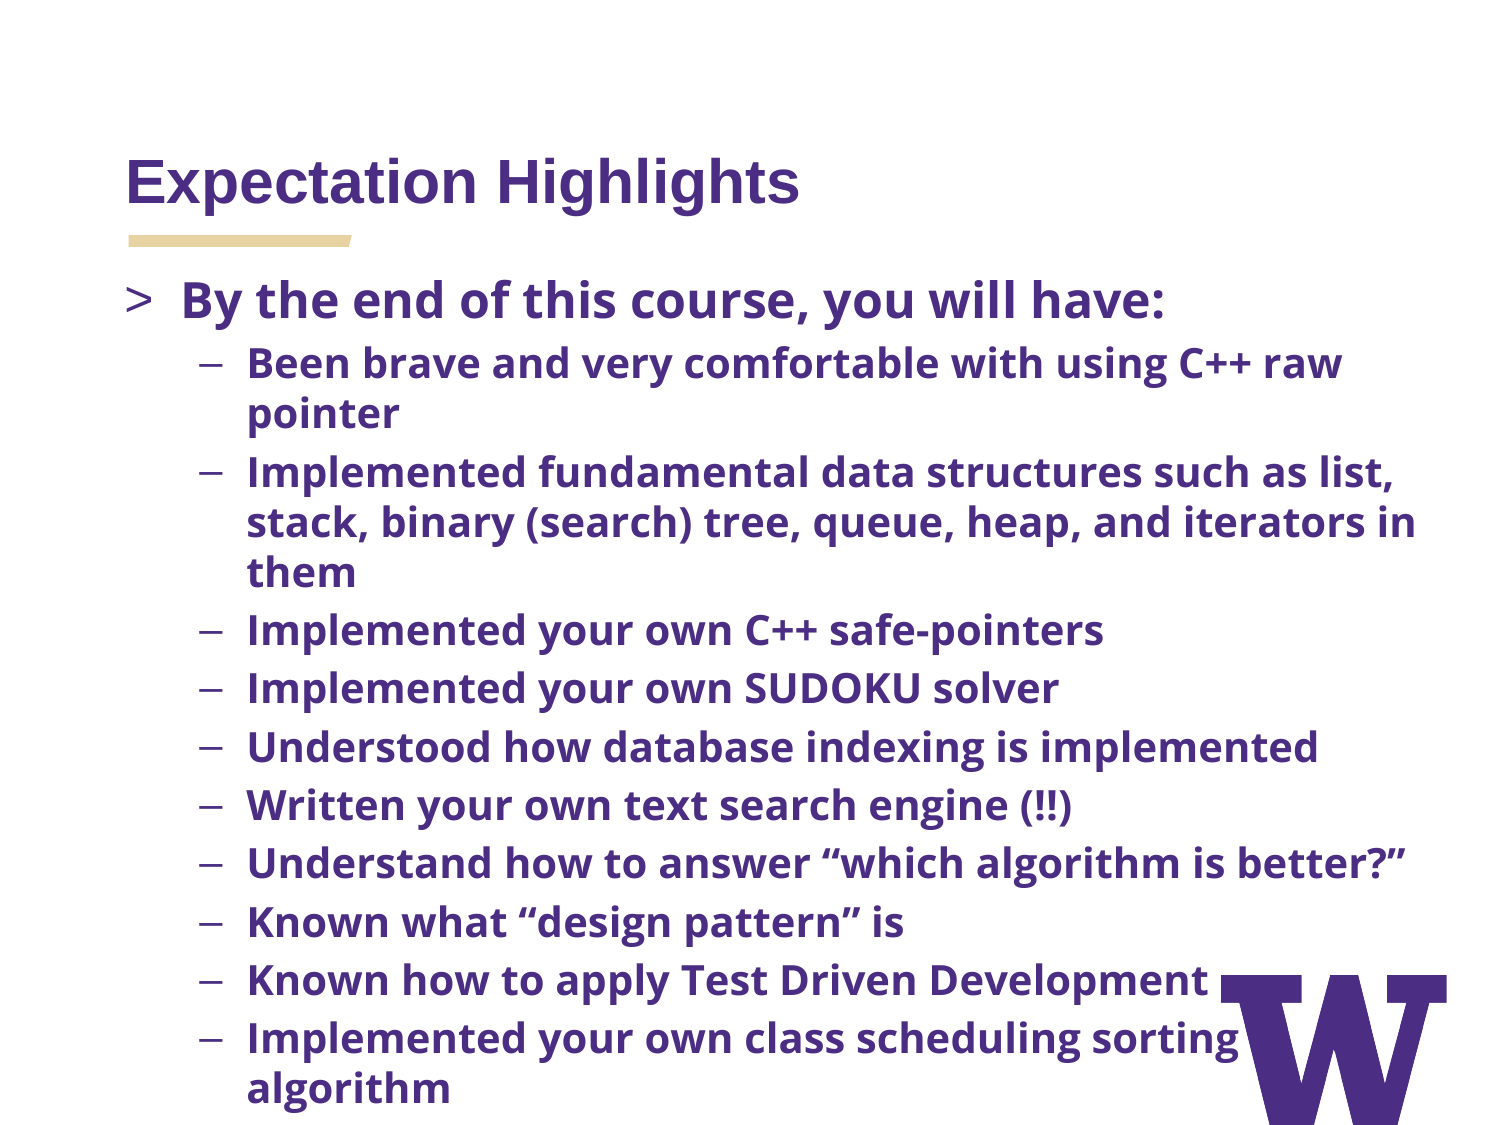

# Expectation Highlights
By the end of this course, you will have:
Been brave and very comfortable with using C++ raw pointer
Implemented fundamental data structures such as list, stack, binary (search) tree, queue, heap, and iterators in them
Implemented your own C++ safe-pointers
Implemented your own SUDOKU solver
Understood how database indexing is implemented
Written your own text search engine (!!)
Understand how to answer “which algorithm is better?”
Known what “design pattern” is
Known how to apply Test Driven Development
Implemented your own class scheduling sorting algorithm